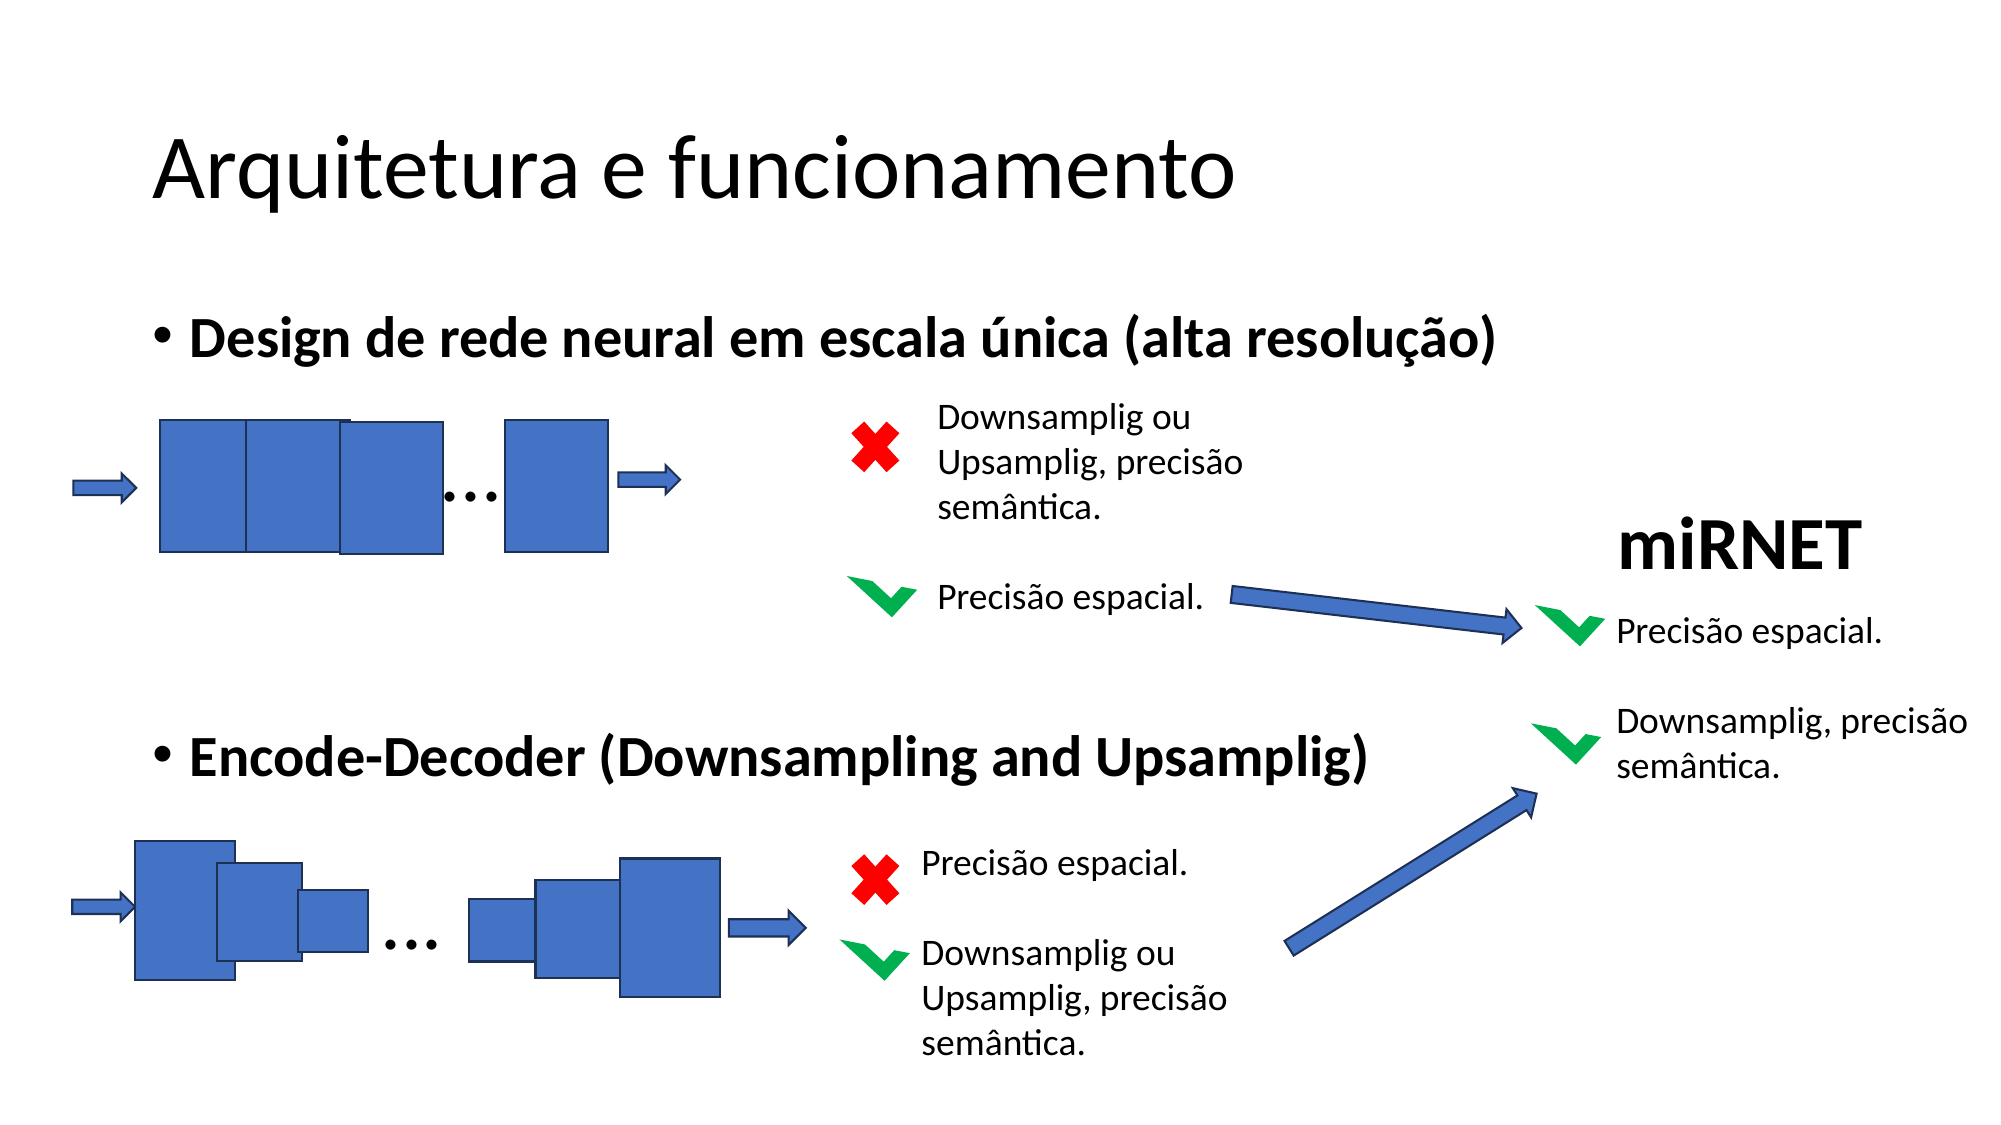

# Arquitetura e funcionamento
Design de rede neural em escala única (alta resolução)

Encode-Decoder (Downsampling and Upsamplig)

Downsamplig ou Upsamplig, precisão semântica.

Precisão espacial.
...

miRNET

Precisão espacial.

Downsamplig, precisão semântica.

Precisão espacial.

Downsamplig ou Upsamplig, precisão semântica.

...